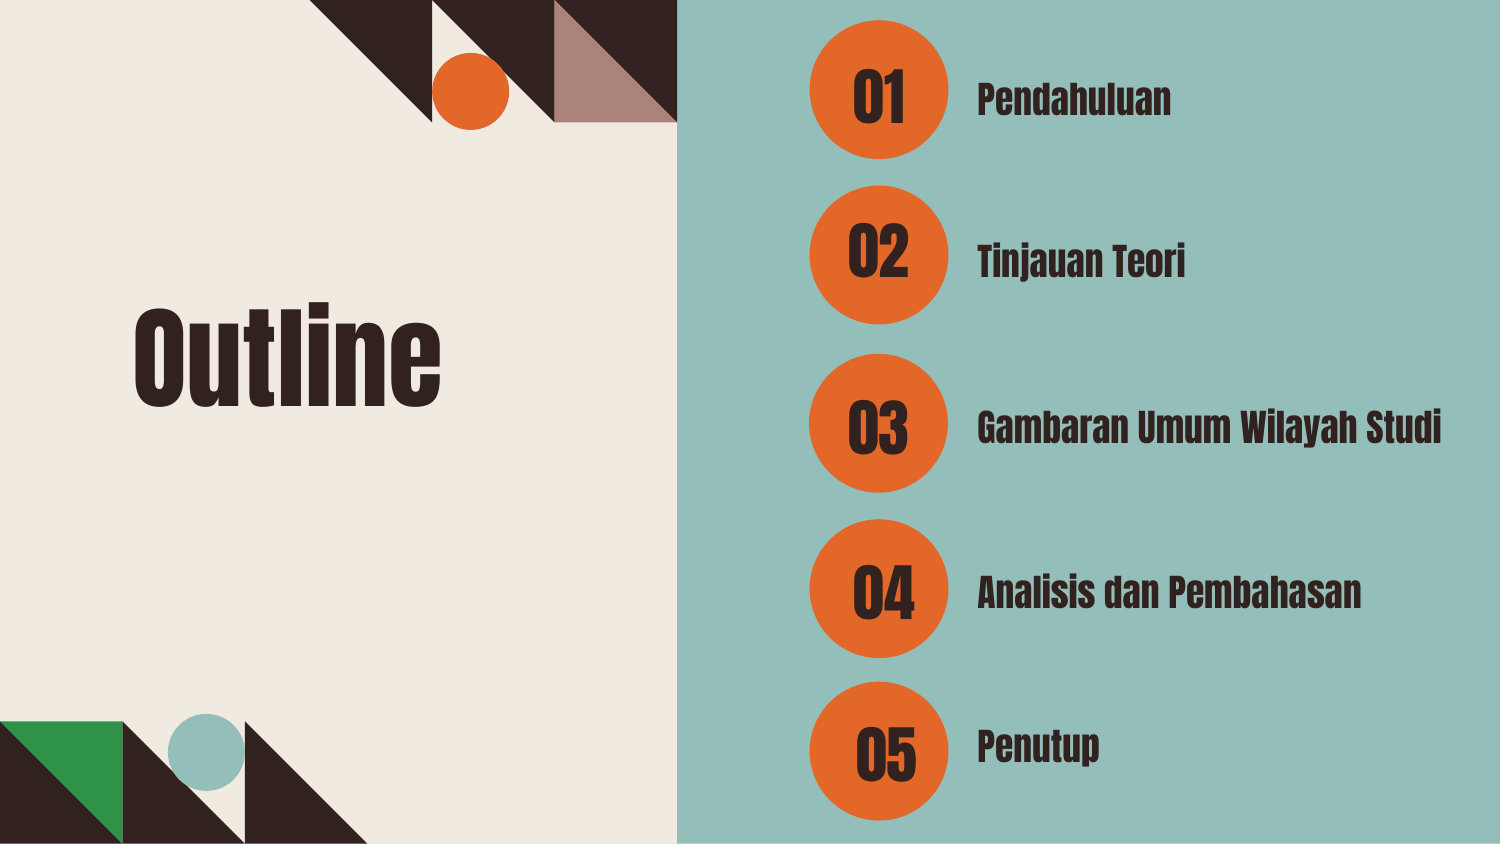

01
Pendahuluan

02
Tinjauan Teori
# Outline

Gambaran Umum Wilayah Studi
03

Analisis dan Pembahasan
04

Penutup
05